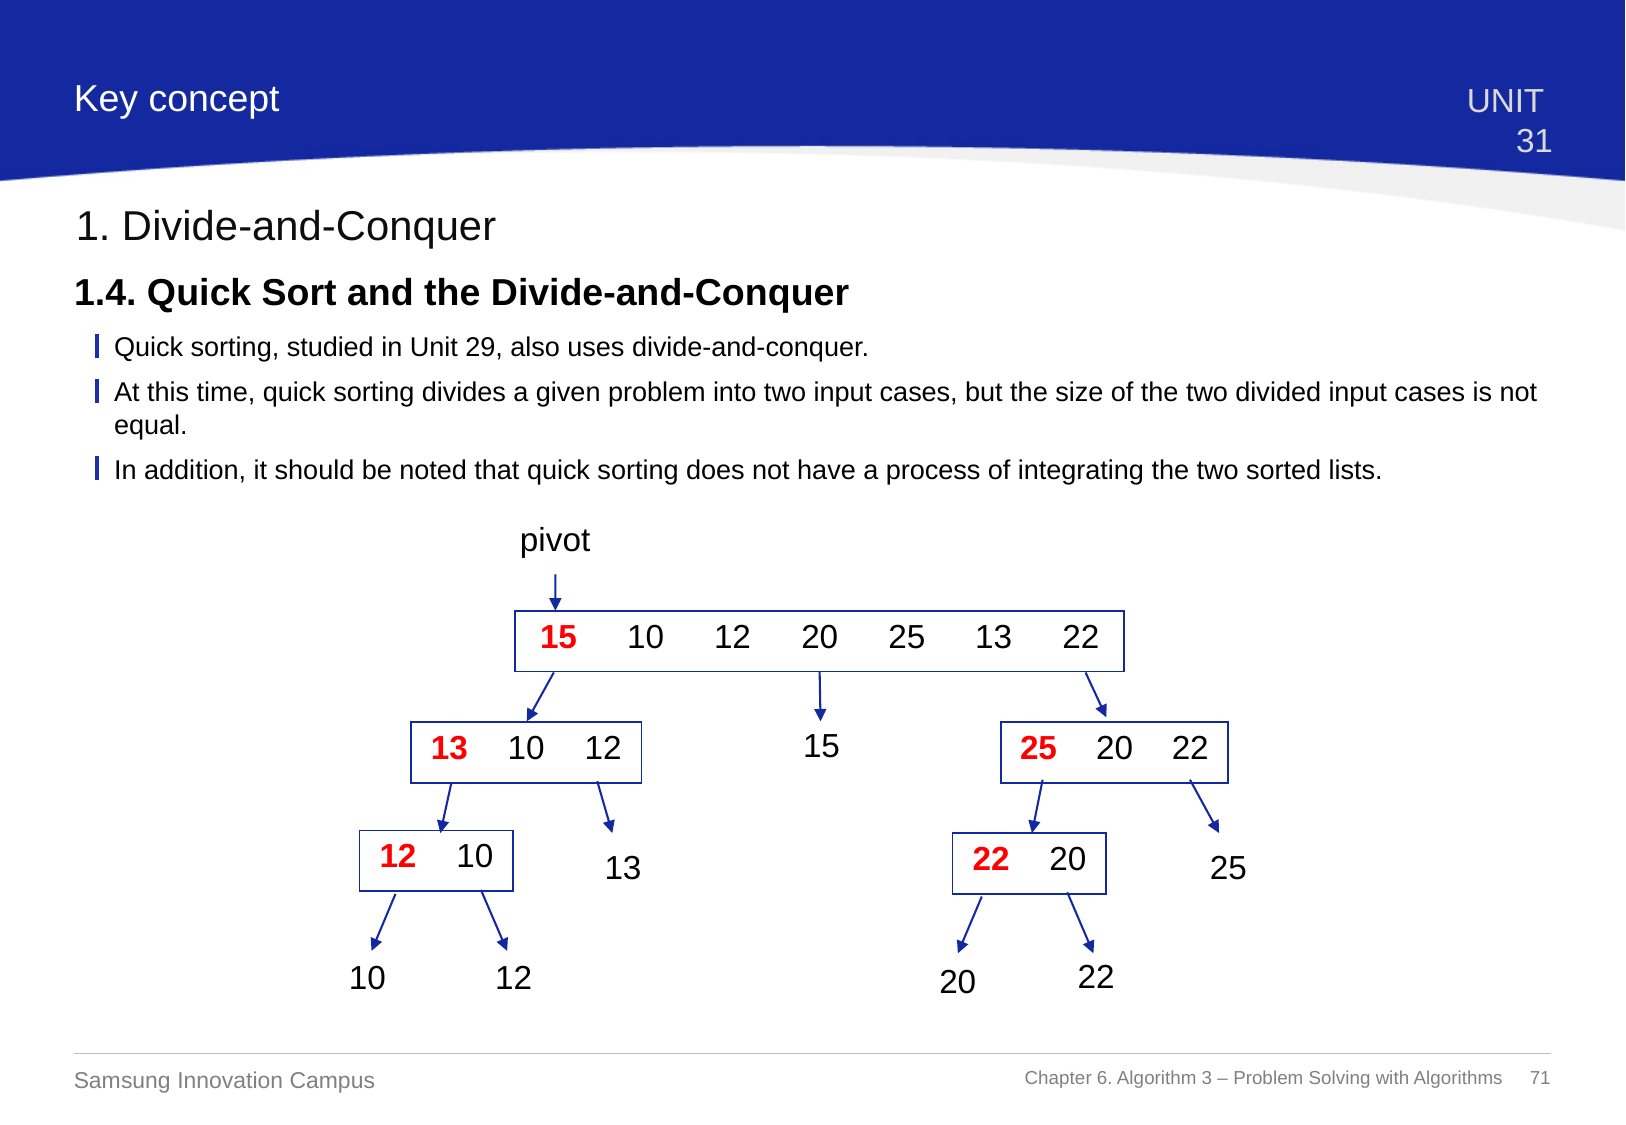

Key concept
UNIT  31
1. Divide-and-Conquer
1.4. Quick Sort and the Divide-and-Conquer
Quick sorting, studied in Unit 29, also uses divide-and-conquer.
At this time, quick sorting divides a given problem into two input cases, but the size of the two divided input cases is not equal.
In addition, it should be noted that quick sorting does not have a process of integrating the two sorted lists.
| pivot |
| --- |
| 15 | 10 | 12 | 20 | 25 | 13 | 22 |
| --- | --- | --- | --- | --- | --- | --- |
| 15 |
| --- |
| 13 | 10 | 12 |
| --- | --- | --- |
| 25 | 20 | 22 |
| --- | --- | --- |
| 12 | 10 |
| --- | --- |
| 22 | 20 |
| --- | --- |
| 13 |
| --- |
| 25 |
| --- |
| 22 |
| --- |
| 10 |
| --- |
| 12 |
| --- |
| 20 |
| --- |